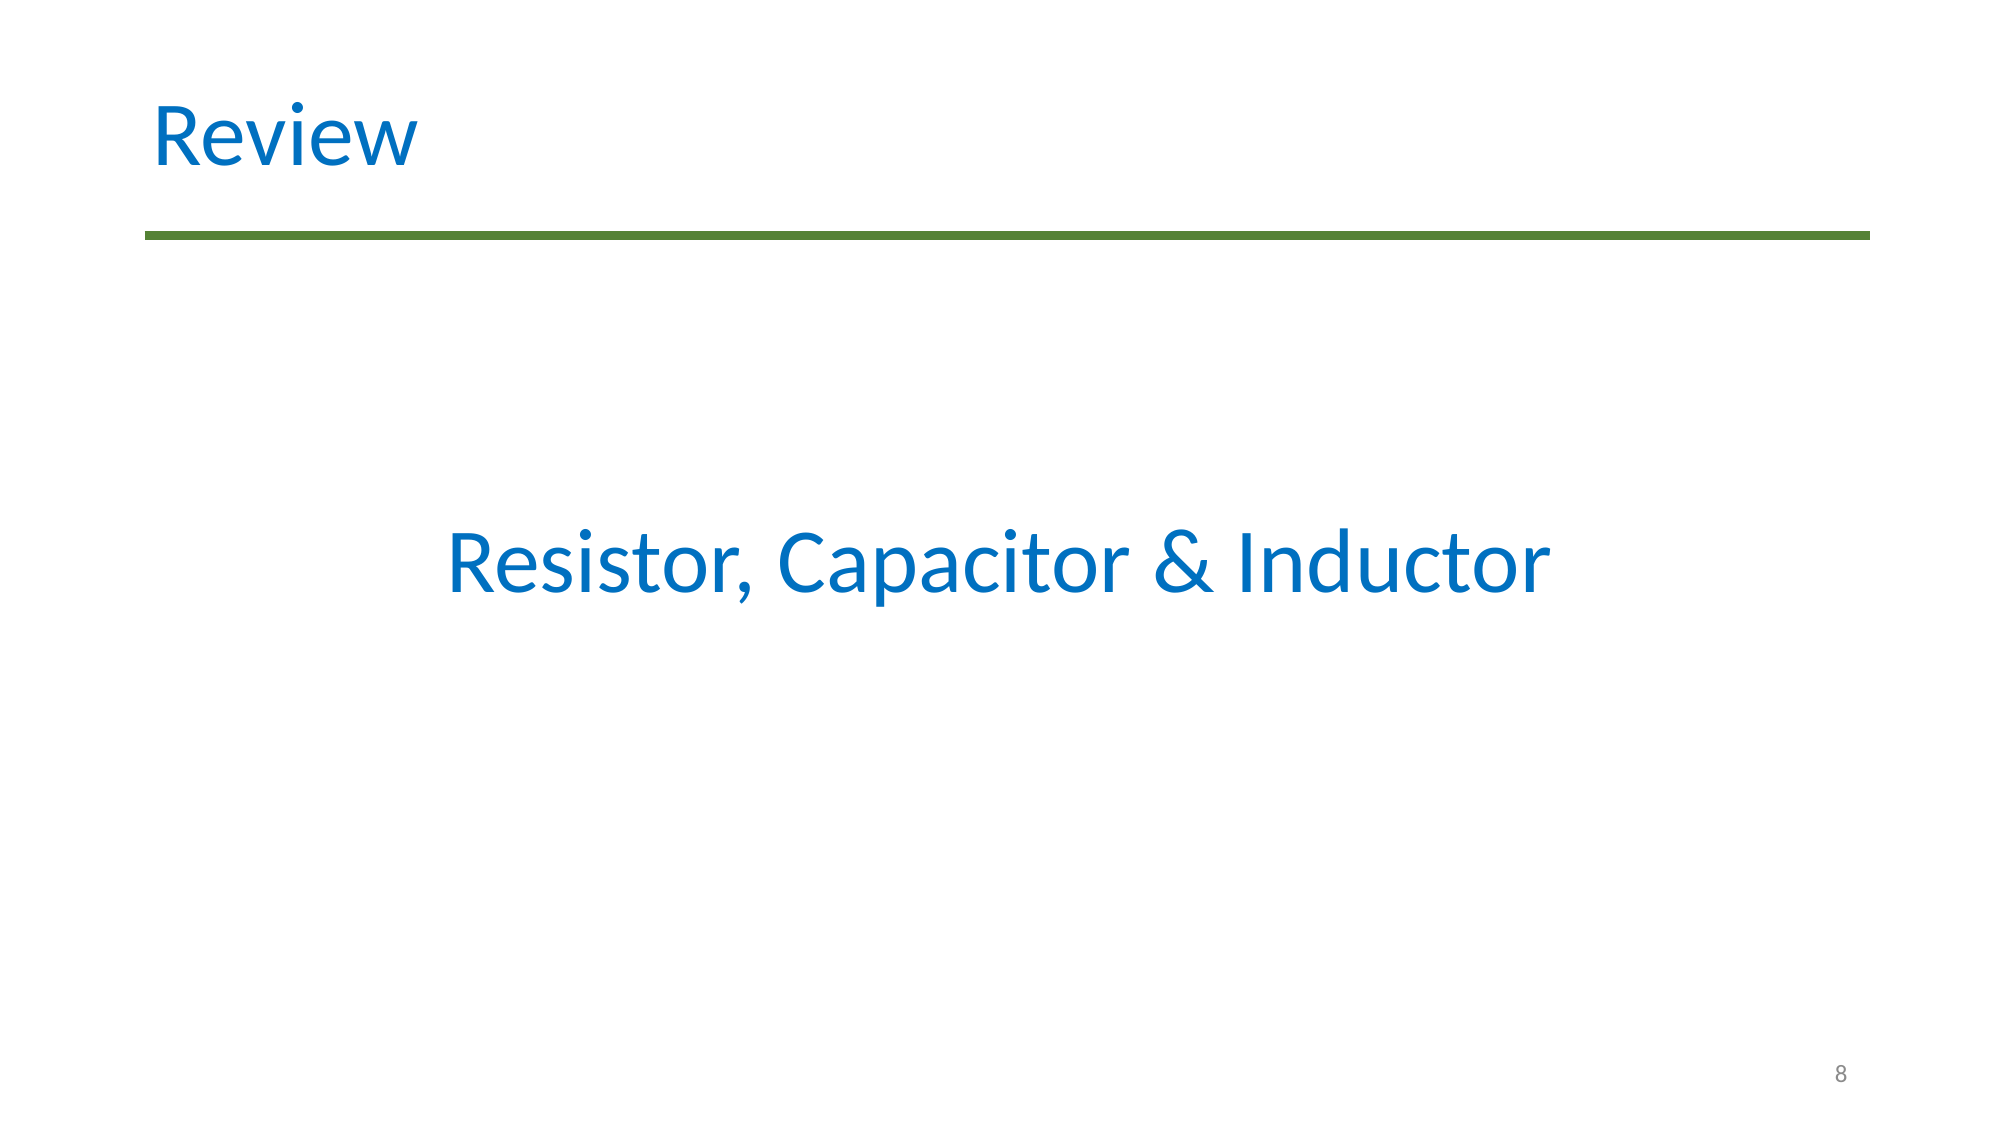

Review
# Resistor, Capacitor & Inductor
8